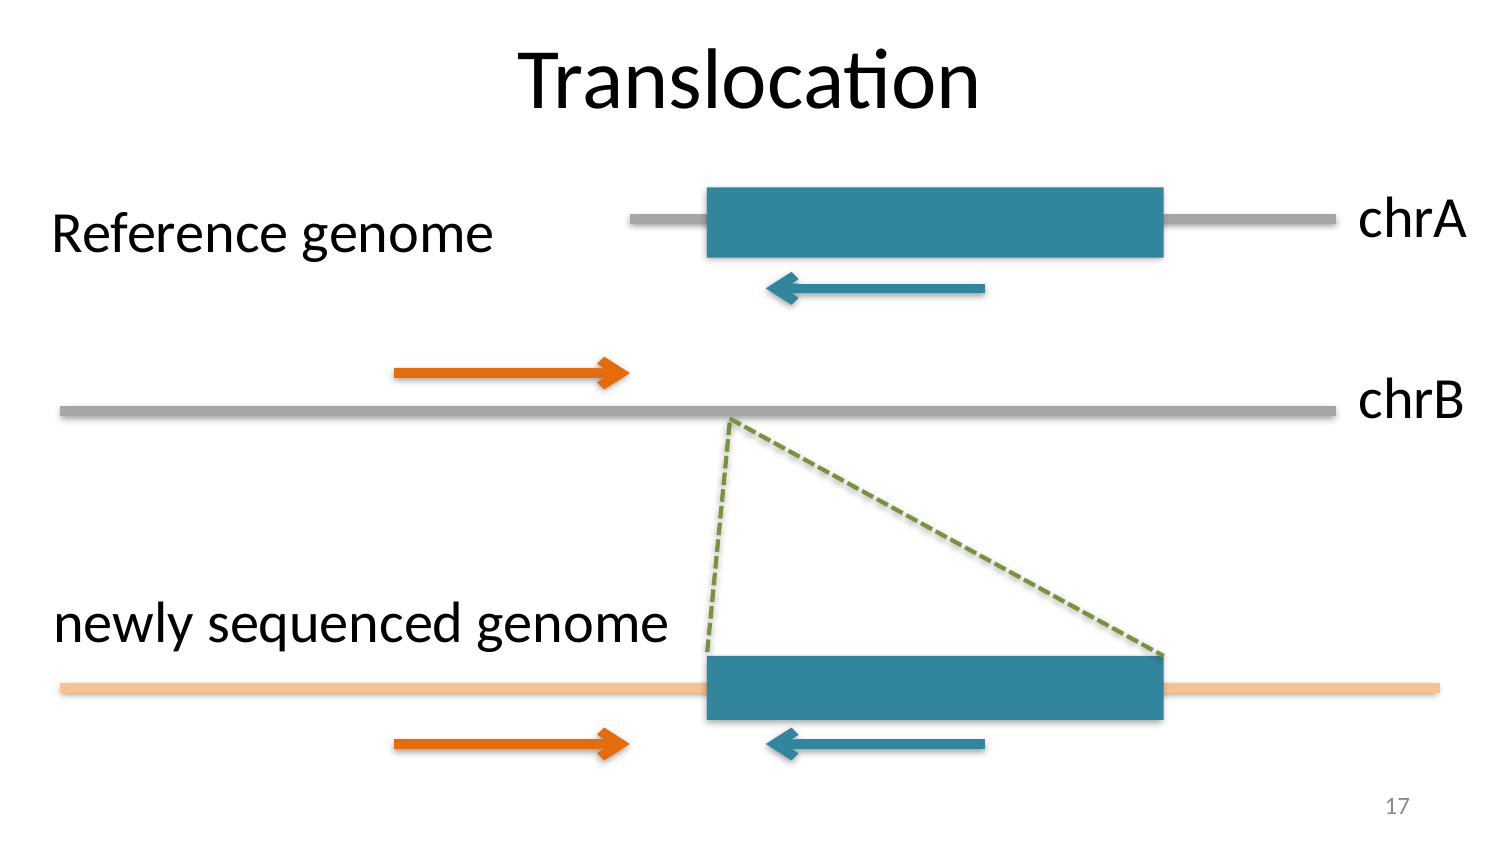

# Translocation
chrA

Reference genome
chrB
newly sequenced genome

17